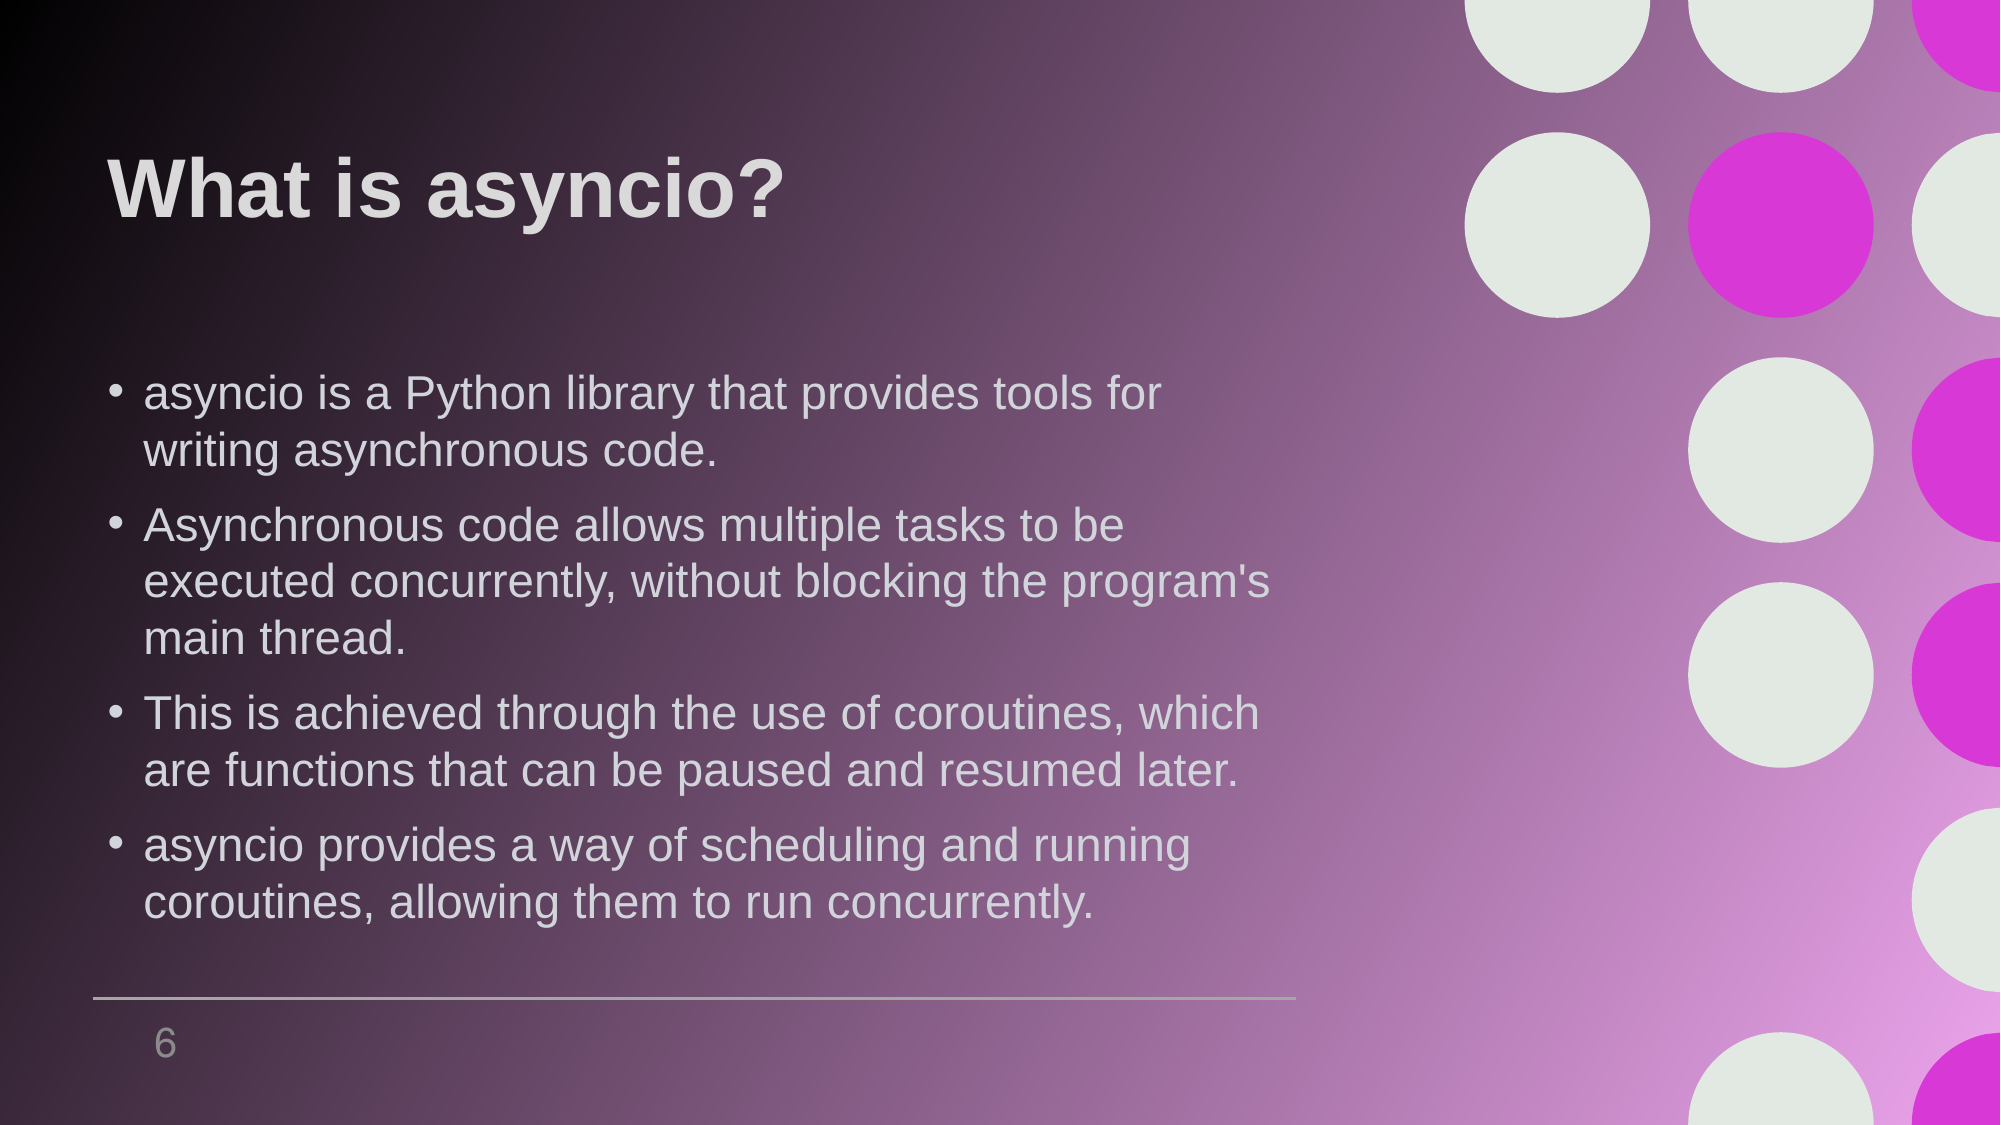

# What is asyncio?
asyncio is a Python library that provides tools for writing asynchronous code.
Asynchronous code allows multiple tasks to be executed concurrently, without blocking the program's main thread.
This is achieved through the use of coroutines, which are functions that can be paused and resumed later.
asyncio provides a way of scheduling and running coroutines, allowing them to run concurrently.

6